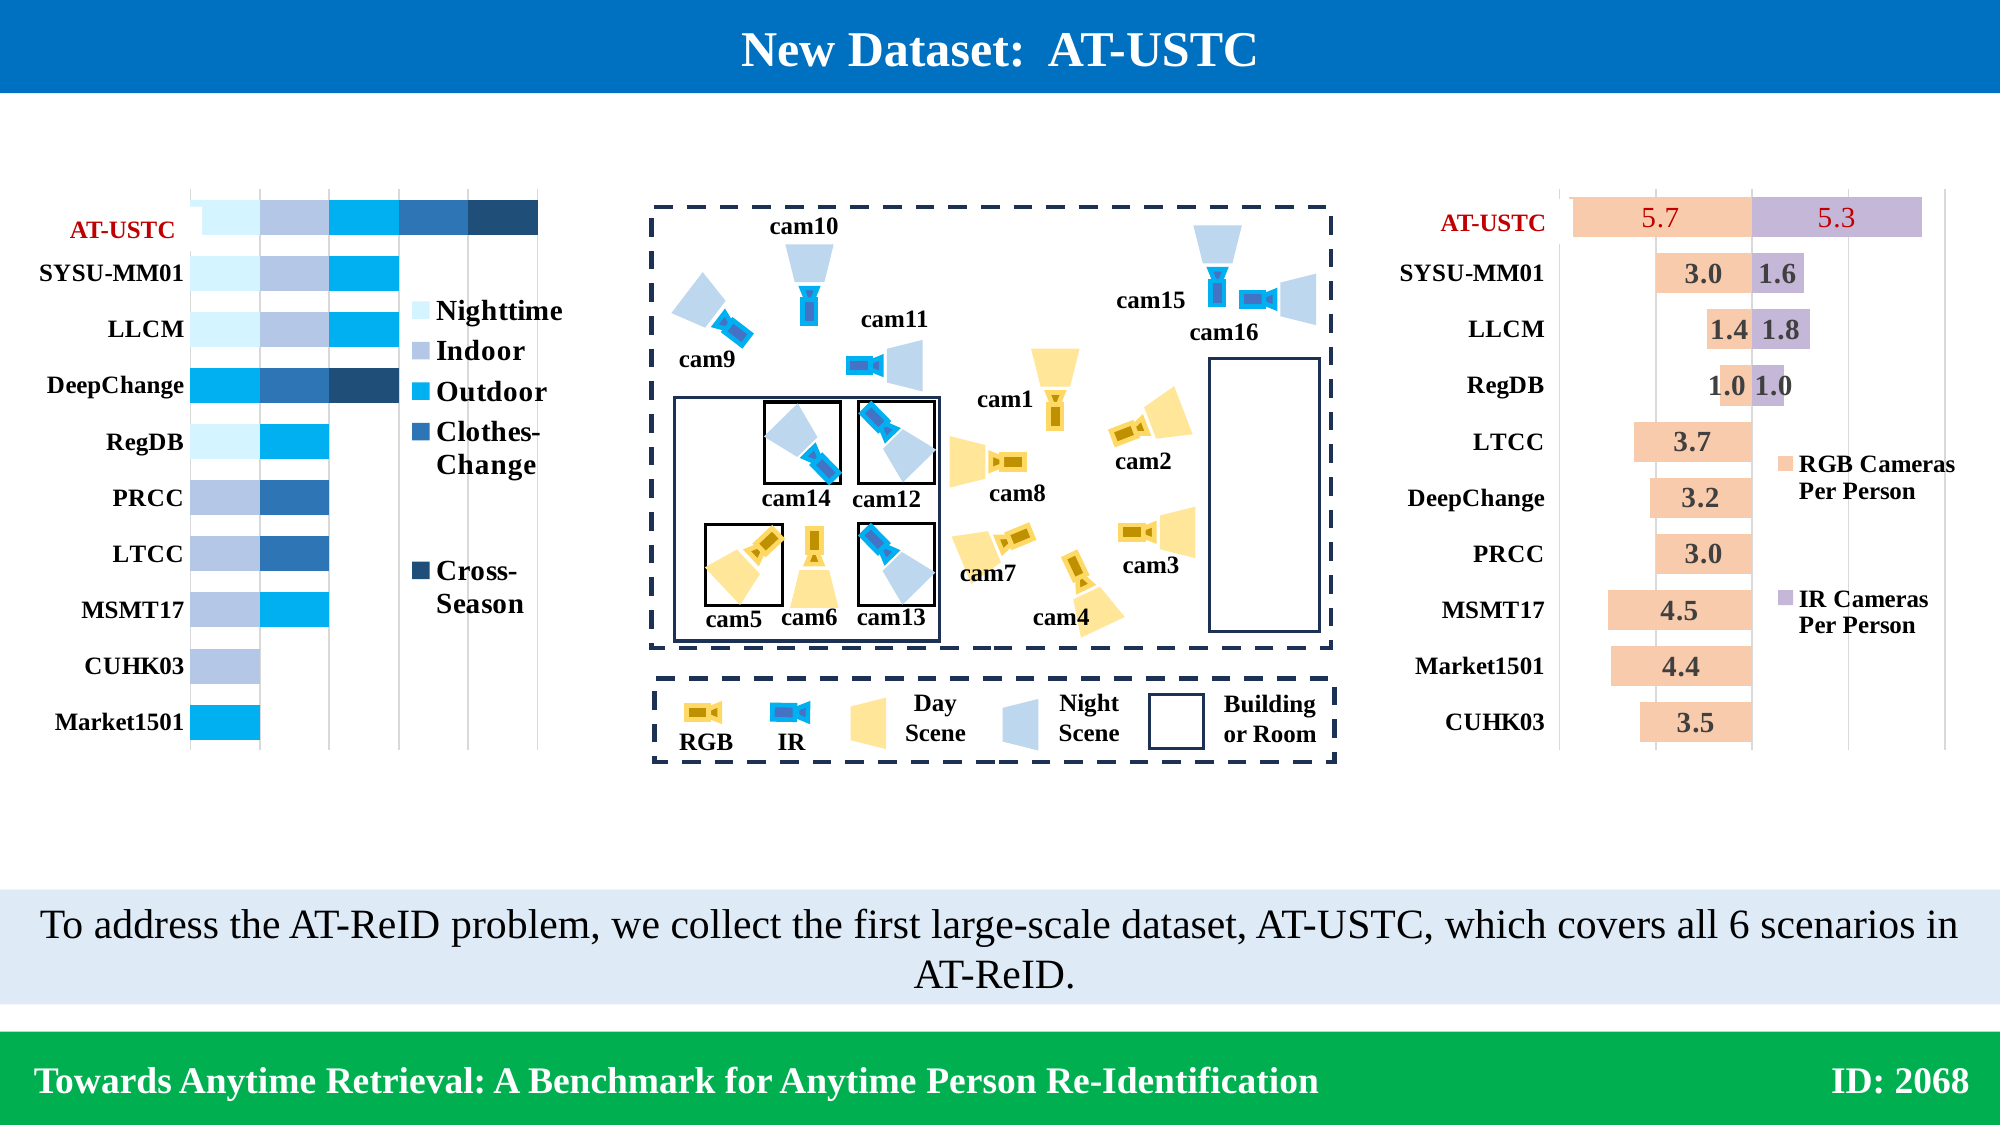

New Dataset:  AT-USTC

### Chart

| Category | Nighttime | Indoor | Outdoor | Clothes-Change                                | Cross-Season                                        |
|---|---|---|---|---|---|
| AT-USTC | 1.0 | 1.0 | 1.0 | 1.0 | 1.0 |
| SYSU-MM01 | 1.0 | 1.0 | 1.0 | None | None |
| LLCM | 1.0 | 1.0 | 1.0 | None | None |
| DeepChange | None | None | 1.0 | 1.0 | 1.0 |
| RegDB | 1.0 | None | 1.0 | None | None |
| PRCC | None | 1.0 | None | 1.0 | None |
| LTCC | None | 1.0 | None | 1.0 | None |
| MSMT17 | None | 1.0 | 1.0 | None | None |
| CUHK03 | None | 1.0 | None | None | None |
| Market1501 | None | None | 1.0 | None | None |
AT-USTC

### Chart

| Category | RGB Cameras Per Person | IR Cameras Per Person |
|---|---|---|
| AT-USTC | -5.7 | 5.3 |
| SYSU-MM01 | -3.0 | 1.6 |
| LLCM | -1.4 | 1.8 |
| RegDB | -1.0 | 1.0 |
| LTCC | -3.7 | None |
| DeepChange | -3.2 | None |
| PRCC | -3.0 | None |
| MSMT17 | -4.5 | None |
| Market1501 | -4.4 | None |
| CUHK03 | -3.5 | None |
AT-USTC
cam10

cam15

cam11
cam16

cam9

cam1

cam2

cam8
cam14
cam12

cam3
cam7

cam13
cam4
cam6
cam5

Day
Scene
Night
Scene
Building or Room

RGB
IR
To address the AT-ReID problem, we collect the first large-scale dataset, AT-USTC, which covers all 6 scenarios in AT-ReID.
  Towards Anytime Retrieval: A Benchmark for Anytime Person Re-Identification                                                      ID: 2068